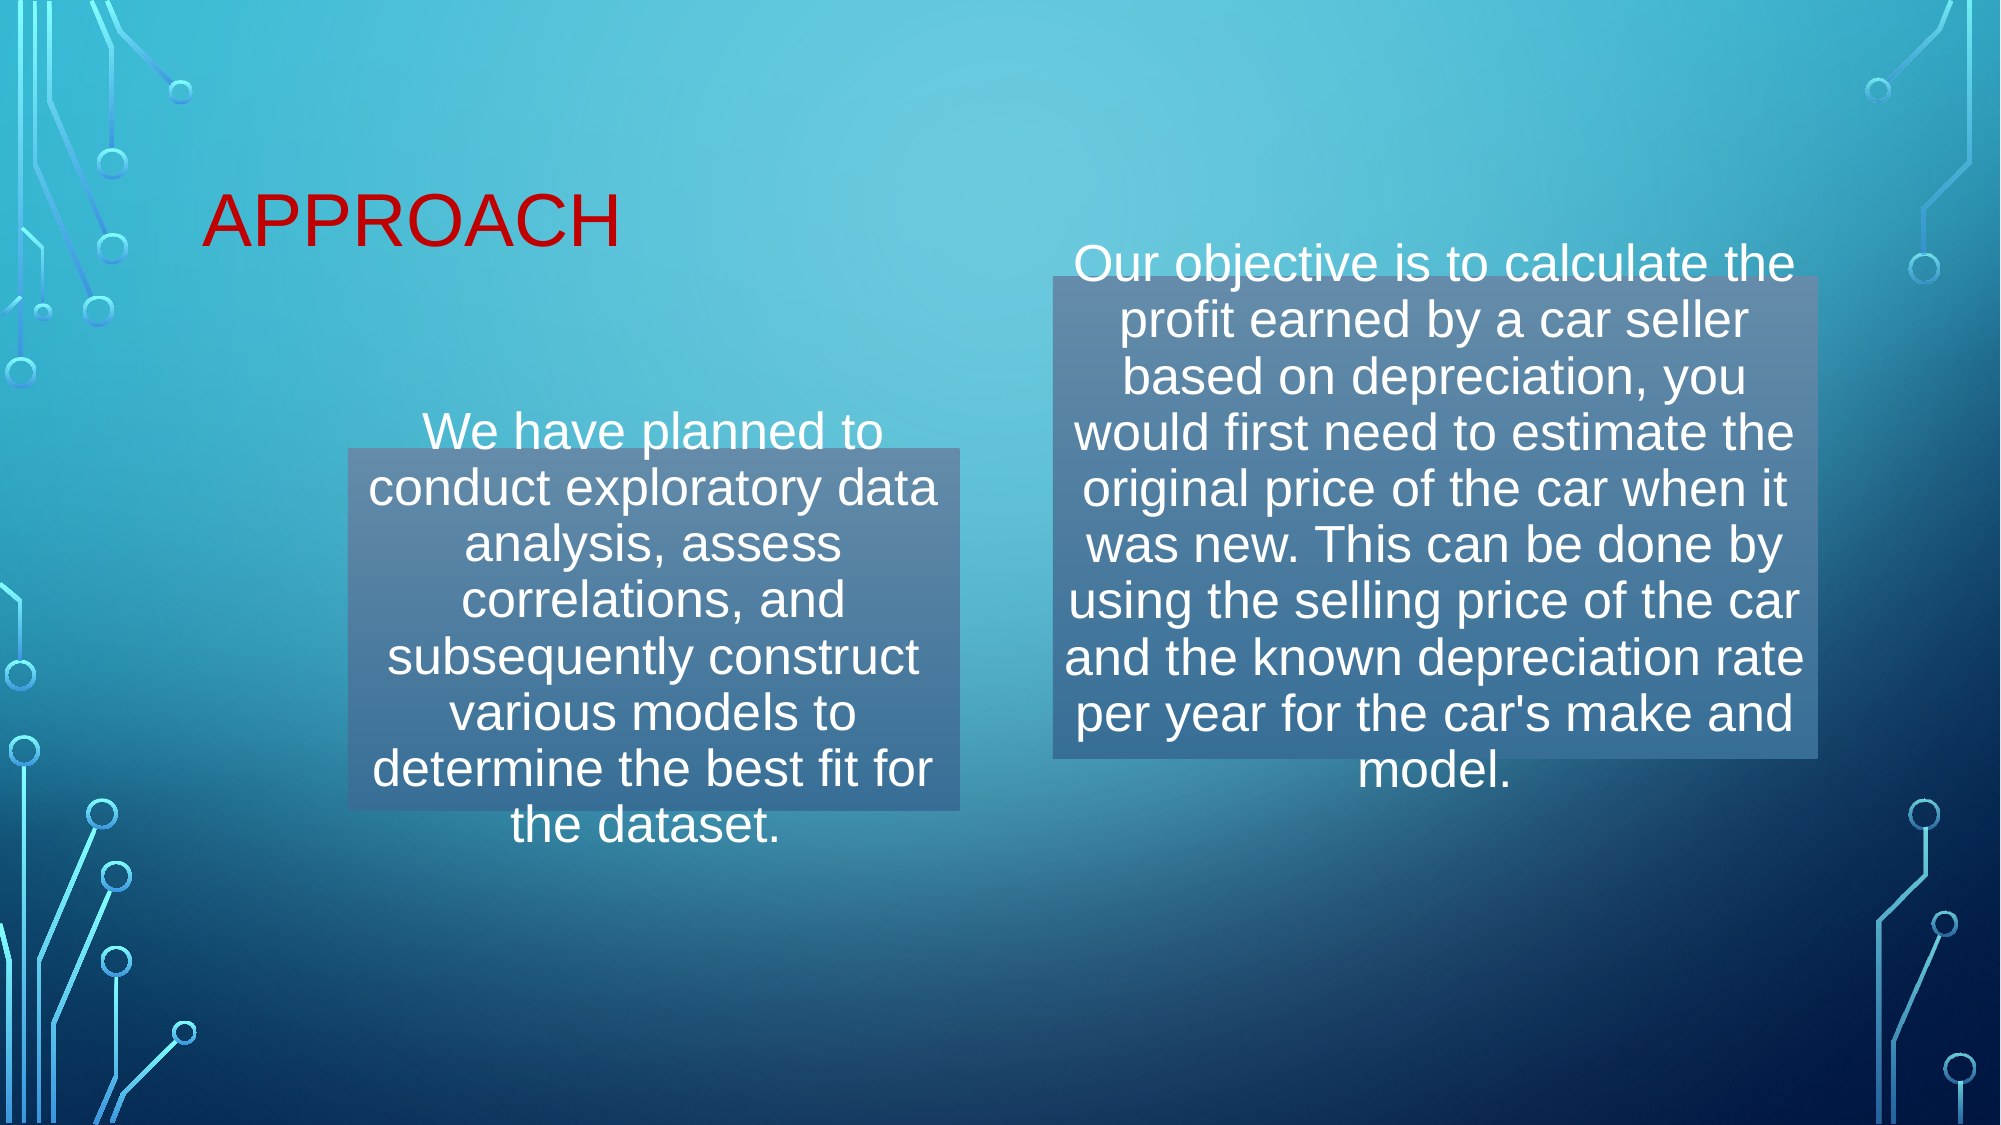

# APPROACH

Our objective is to calculate the profit earned by a car seller based on depreciation, you would first need to estimate the original price of the car when it was new. This can be done by using the selling price of the car and the known depreciation rate per year for the car's make and model.

We have planned to conduct exploratory data analysis, assess correlations, and subsequently construct various models to determine the best fit for the dataset.